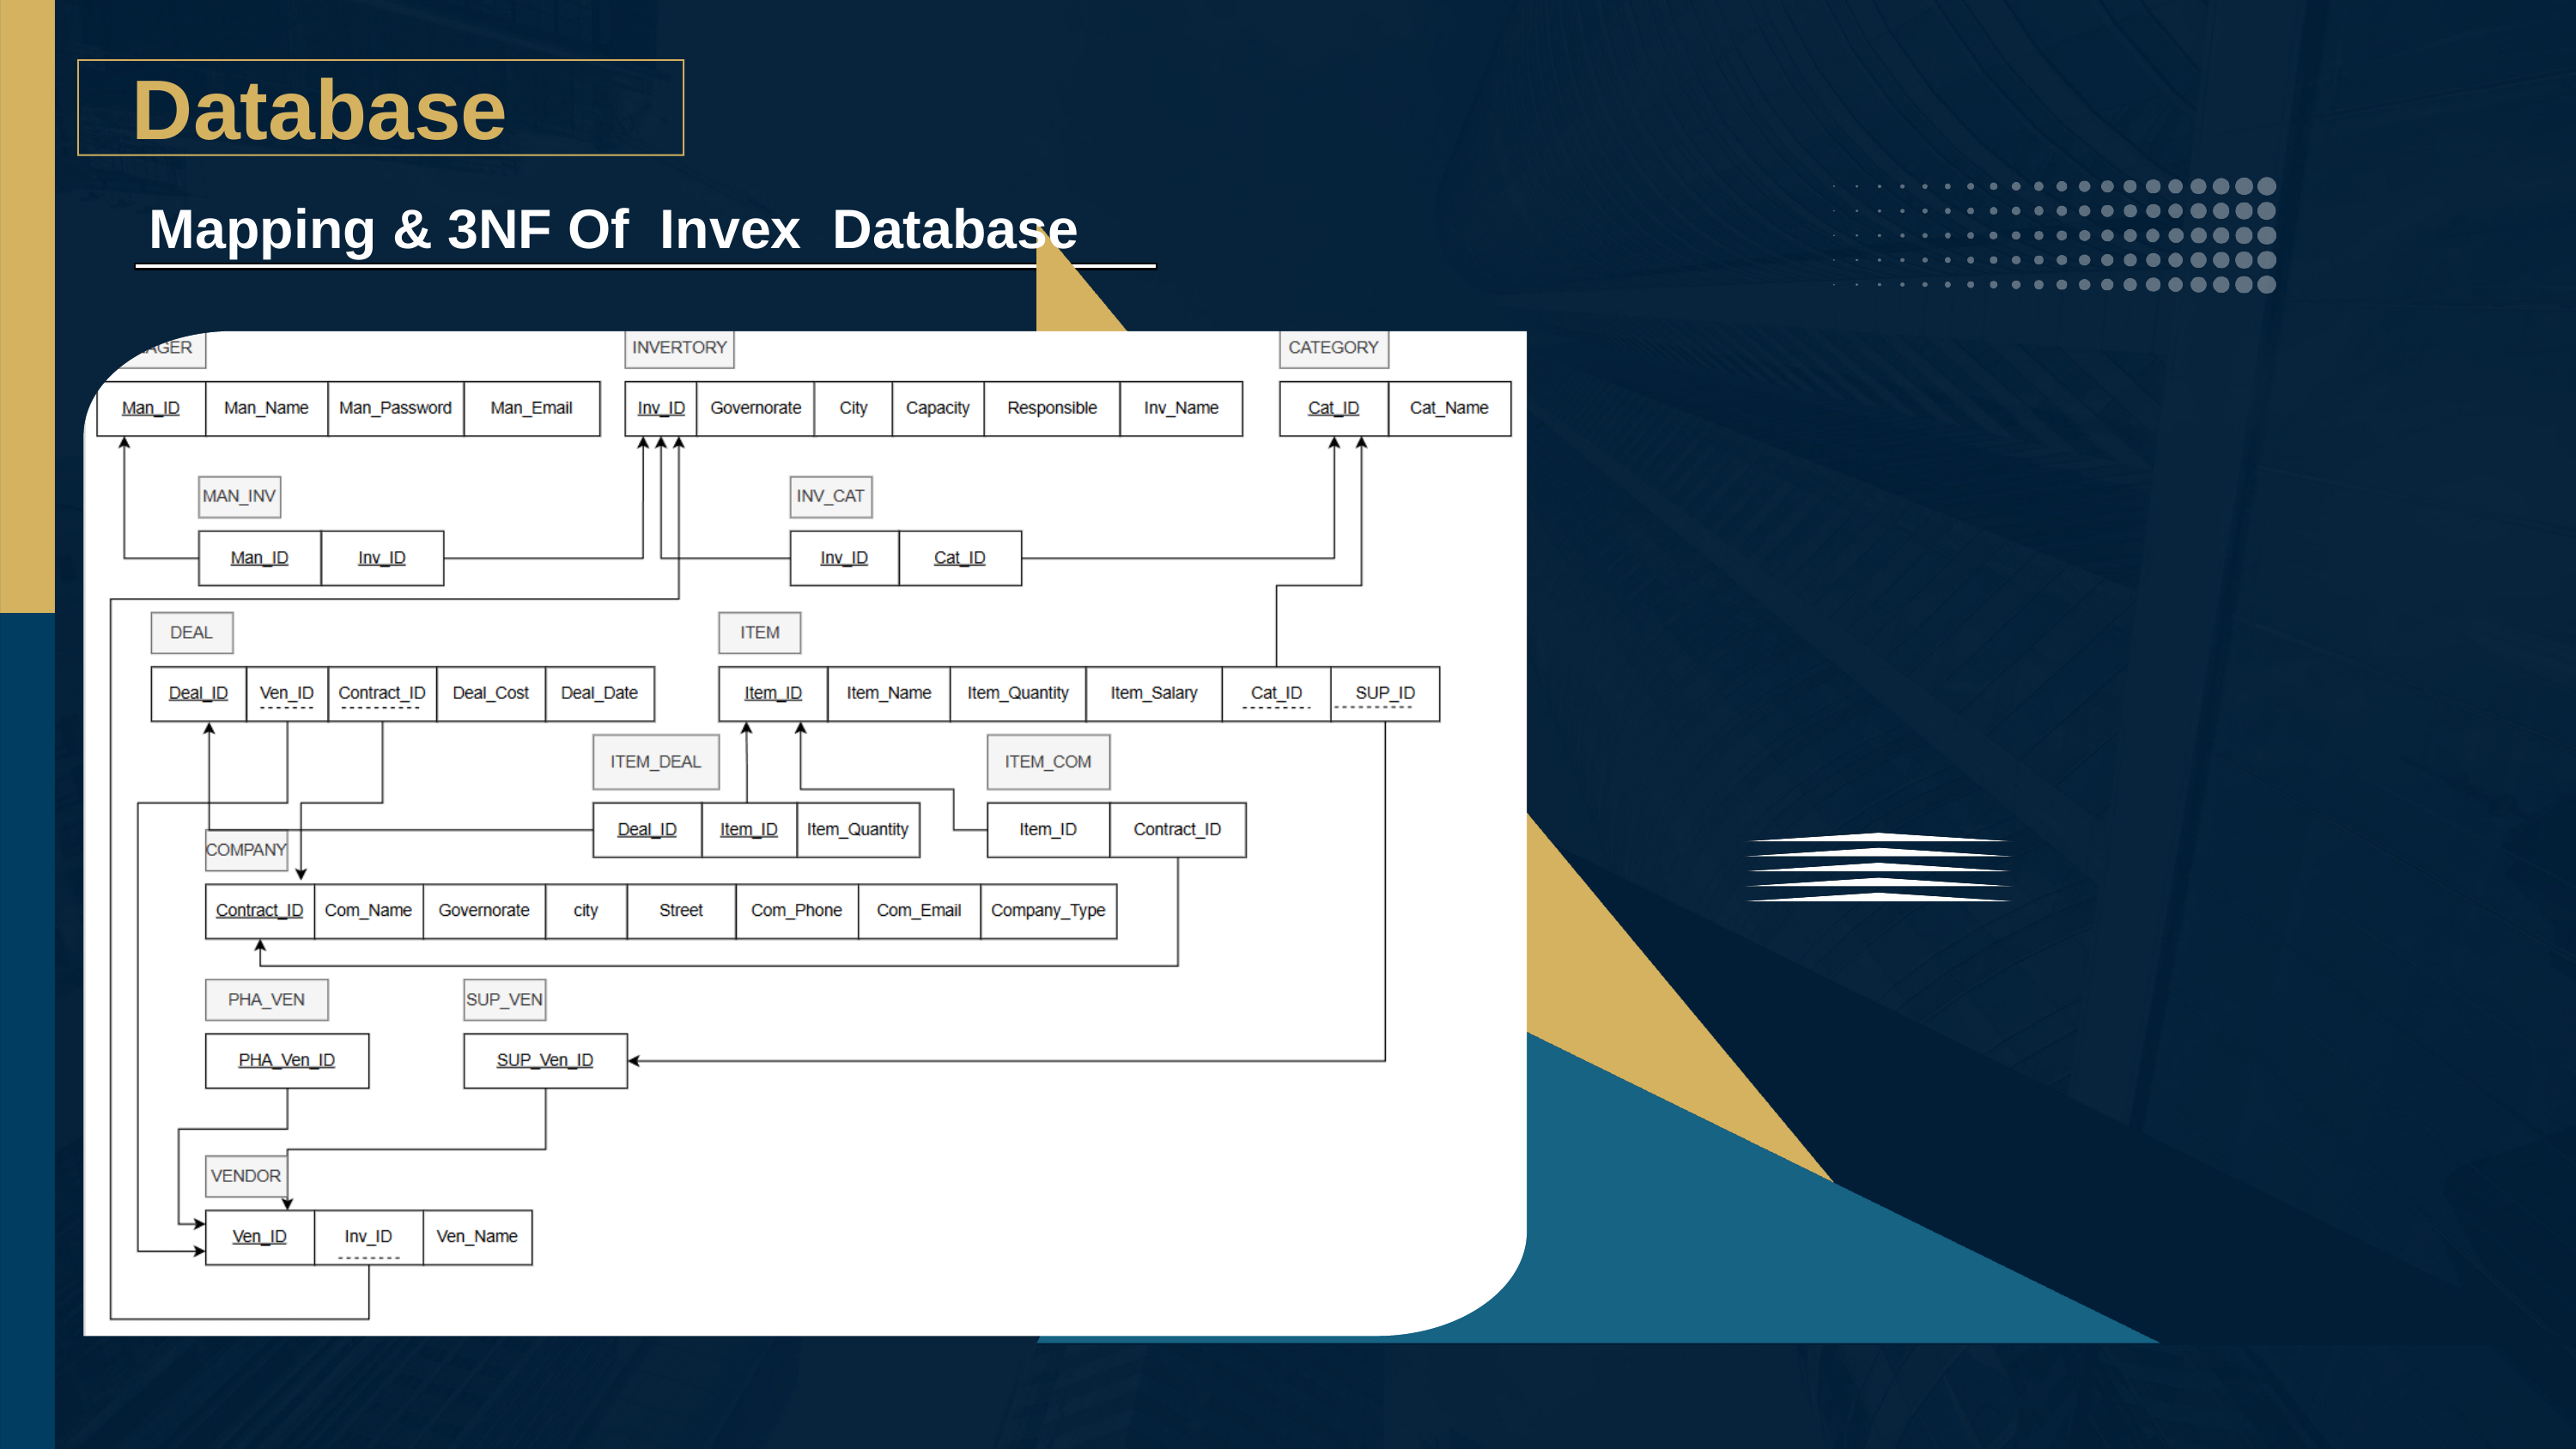

Database

Mapping & 3NF Of  Invex  Database